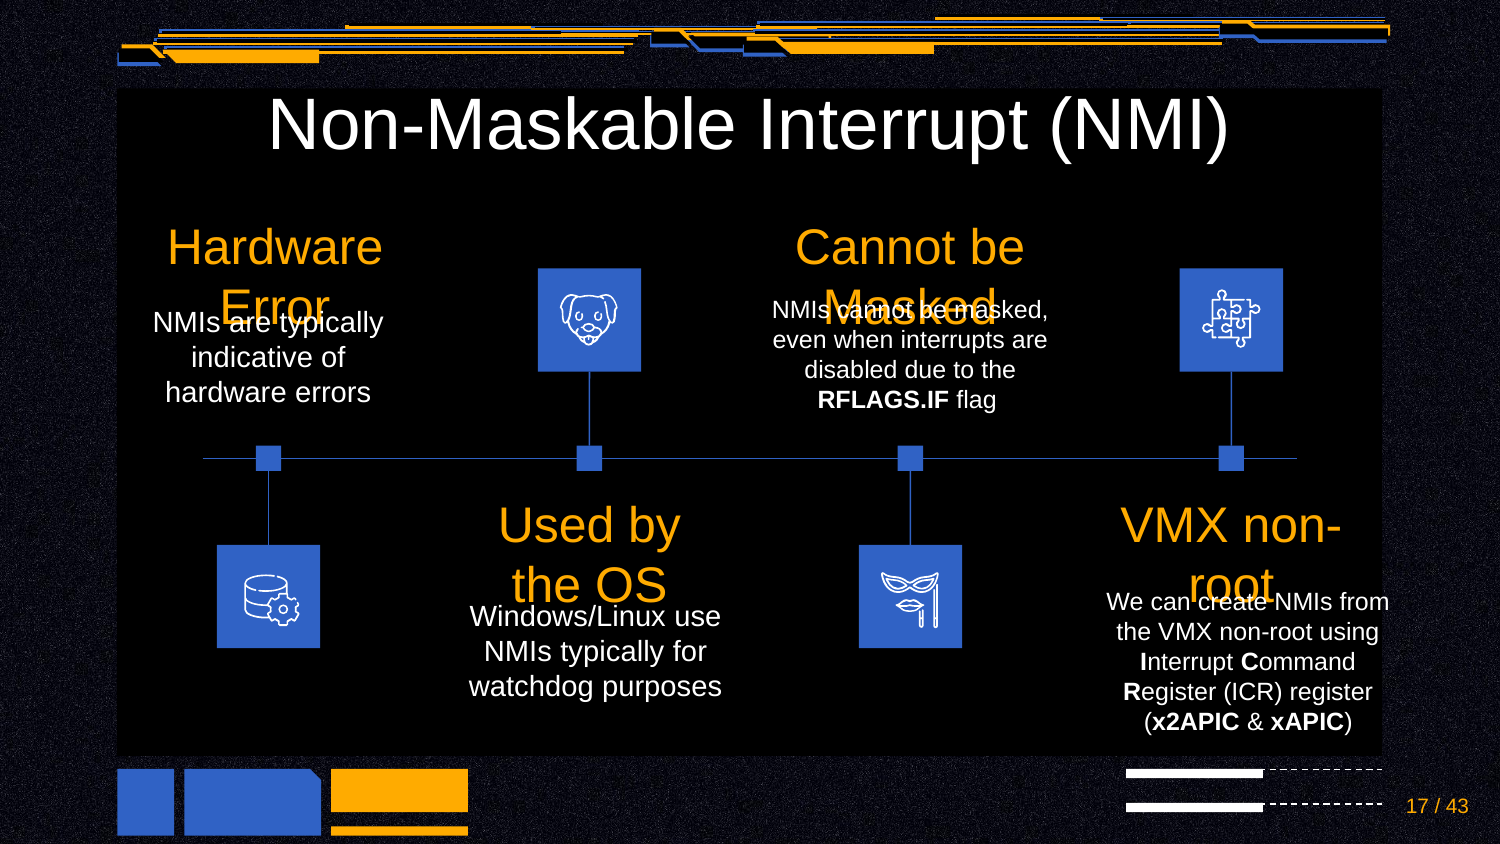

# Non-Maskable Interrupt (NMI)
Hardware Error
Cannot be Masked

NMIs cannot be masked, even when interrupts are disabled due to the RFLAGS.IF flag
NMIs are typically indicative of hardware errors

Used by the OS
VMX non-root

Windows/Linux use NMIs typically for watchdog purposes
We can create NMIs from the VMX non-root using Interrupt Command Register (ICR) register (x2APIC & xAPIC)
17 / 43